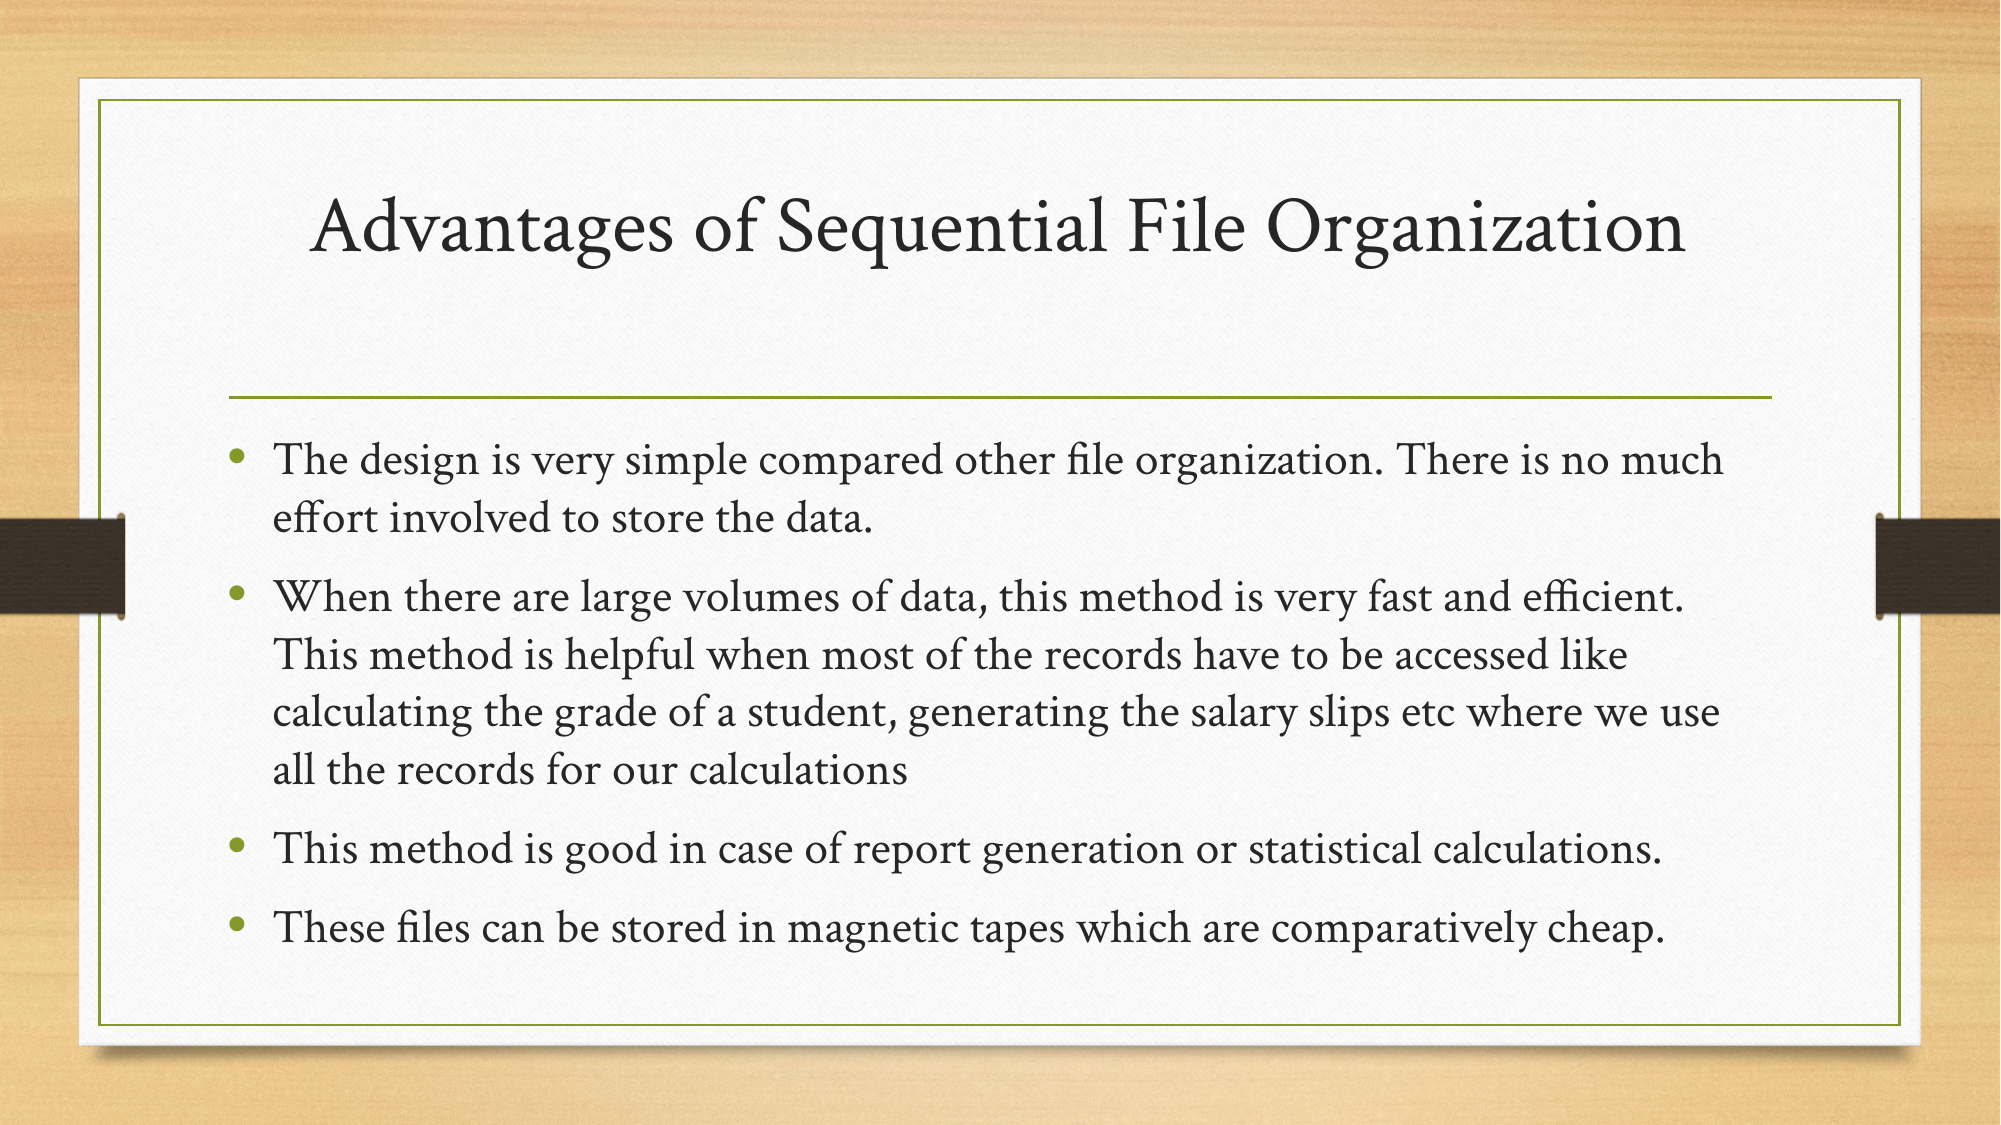

# Advantages of Sequential File Organization
The design is very simple compared other file organization. There is no much effort involved to store the data.
When there are large volumes of data, this method is very fast and efficient. This method is helpful when most of the records have to be accessed like calculating the grade of a student, generating the salary slips etc where we use all the records for our calculations
This method is good in case of report generation or statistical calculations.
These files can be stored in magnetic tapes which are comparatively cheap.